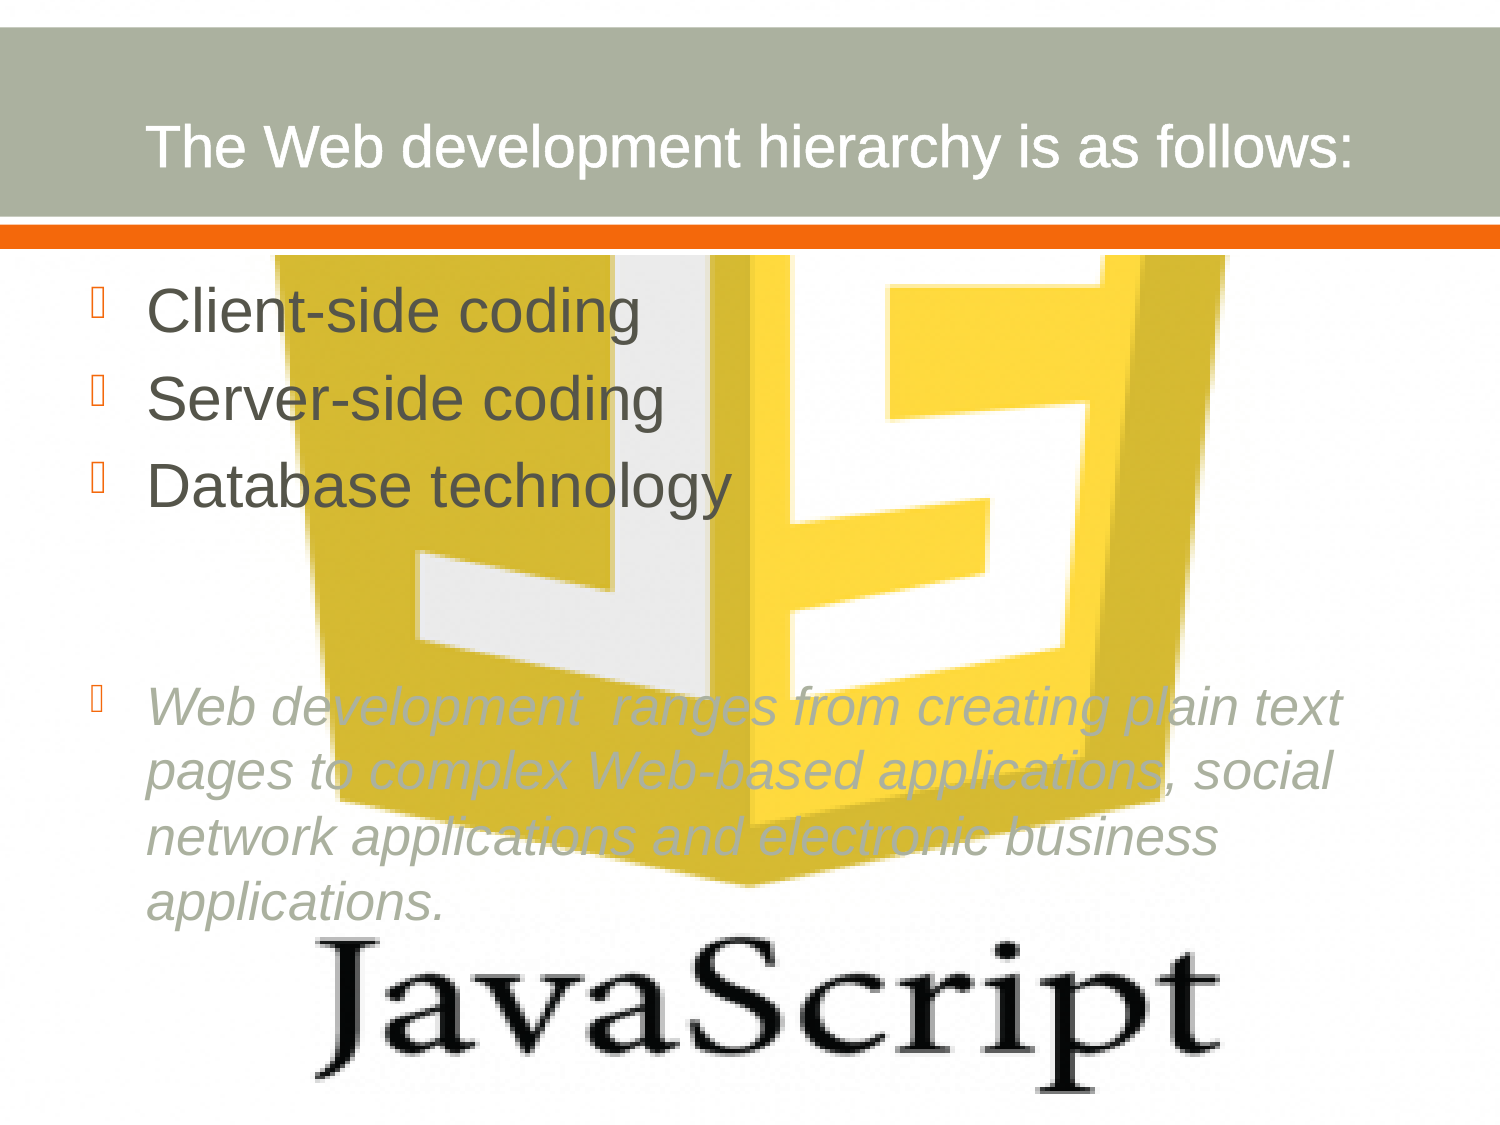

# The Web development hierarchy is as follows:
Client-side coding
Server-side coding
Database technology

Web development  ranges from creating plain text pages to complex Web-based applications, social network applications and electronic business applications.